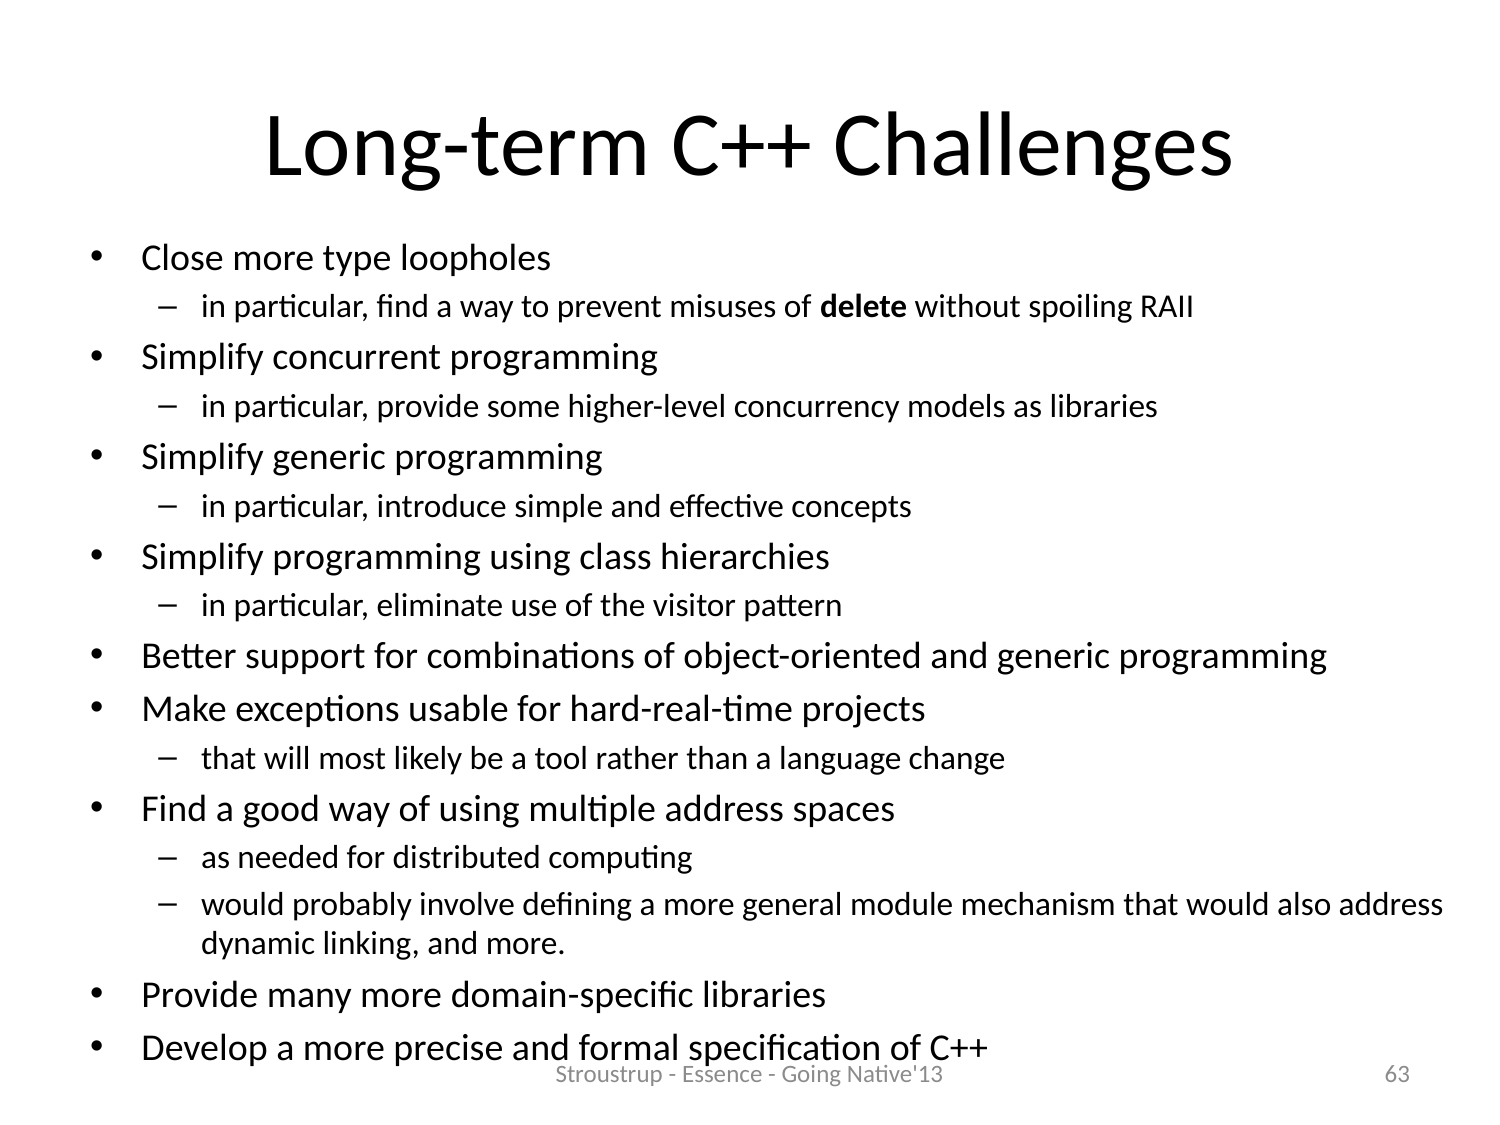

# Long-term C++ Challenges
Close more type loopholes
in particular, find a way to prevent misuses of delete without spoiling RAII
Simplify concurrent programming
in particular, provide some higher-level concurrency models as libraries
Simplify generic programming
in particular, introduce simple and effective concepts
Simplify programming using class hierarchies
in particular, eliminate use of the visitor pattern
Better support for combinations of object-oriented and generic programming
Make exceptions usable for hard-real-time projects
that will most likely be a tool rather than a language change
Find a good way of using multiple address spaces
as needed for distributed computing
would probably involve defining a more general module mechanism that would also address dynamic linking, and more.
Provide many more domain-specific libraries
Develop a more precise and formal specification of C++
Stroustrup - Essence - Going Native'13
63